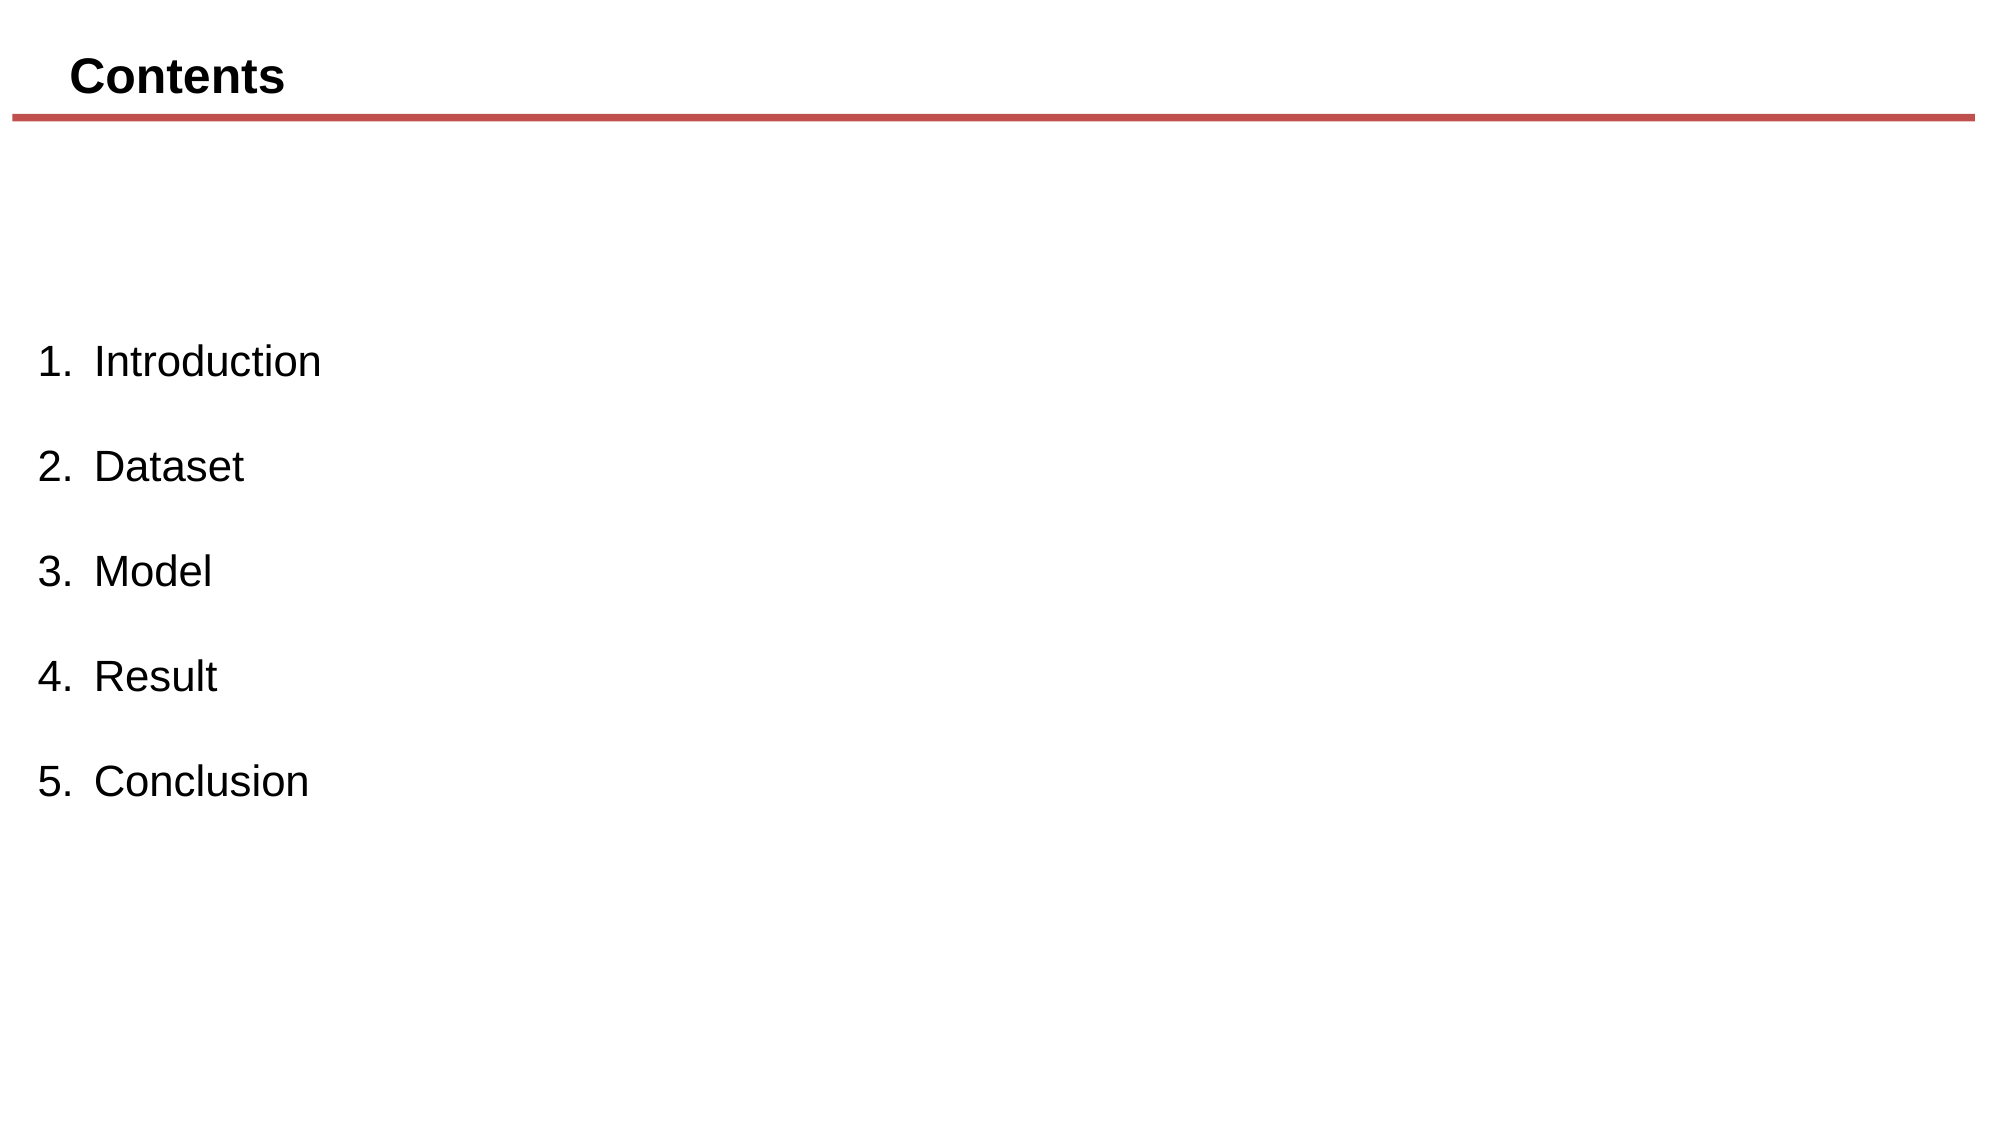

Contents

Introduction

Dataset

Model

Result

Conclusion
- 2 -